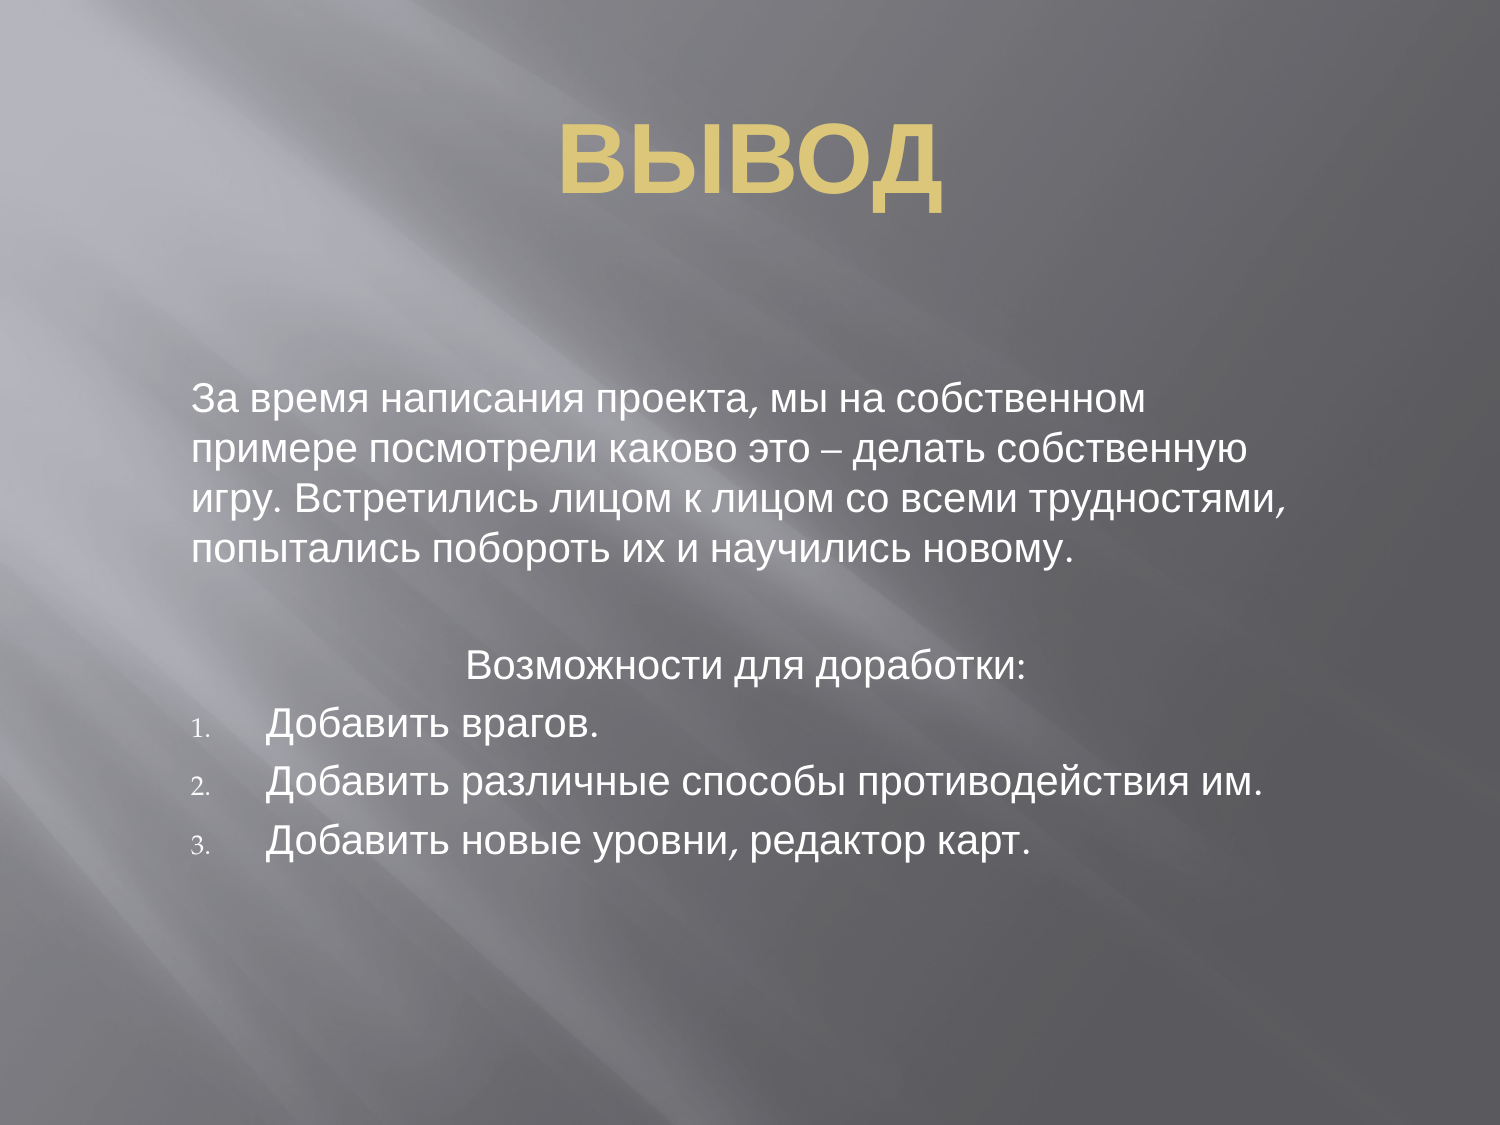

# ВЫВОД
За время написания проекта, мы на собственном примере посмотрели каково это – делать собственную игру. Встретились лицом к лицом со всеми трудностями, попытались побороть их и научились новому.

Возможности для доработки:
Добавить врагов.
Добавить различные способы противодействия им.
Добавить новые уровни, редактор карт.